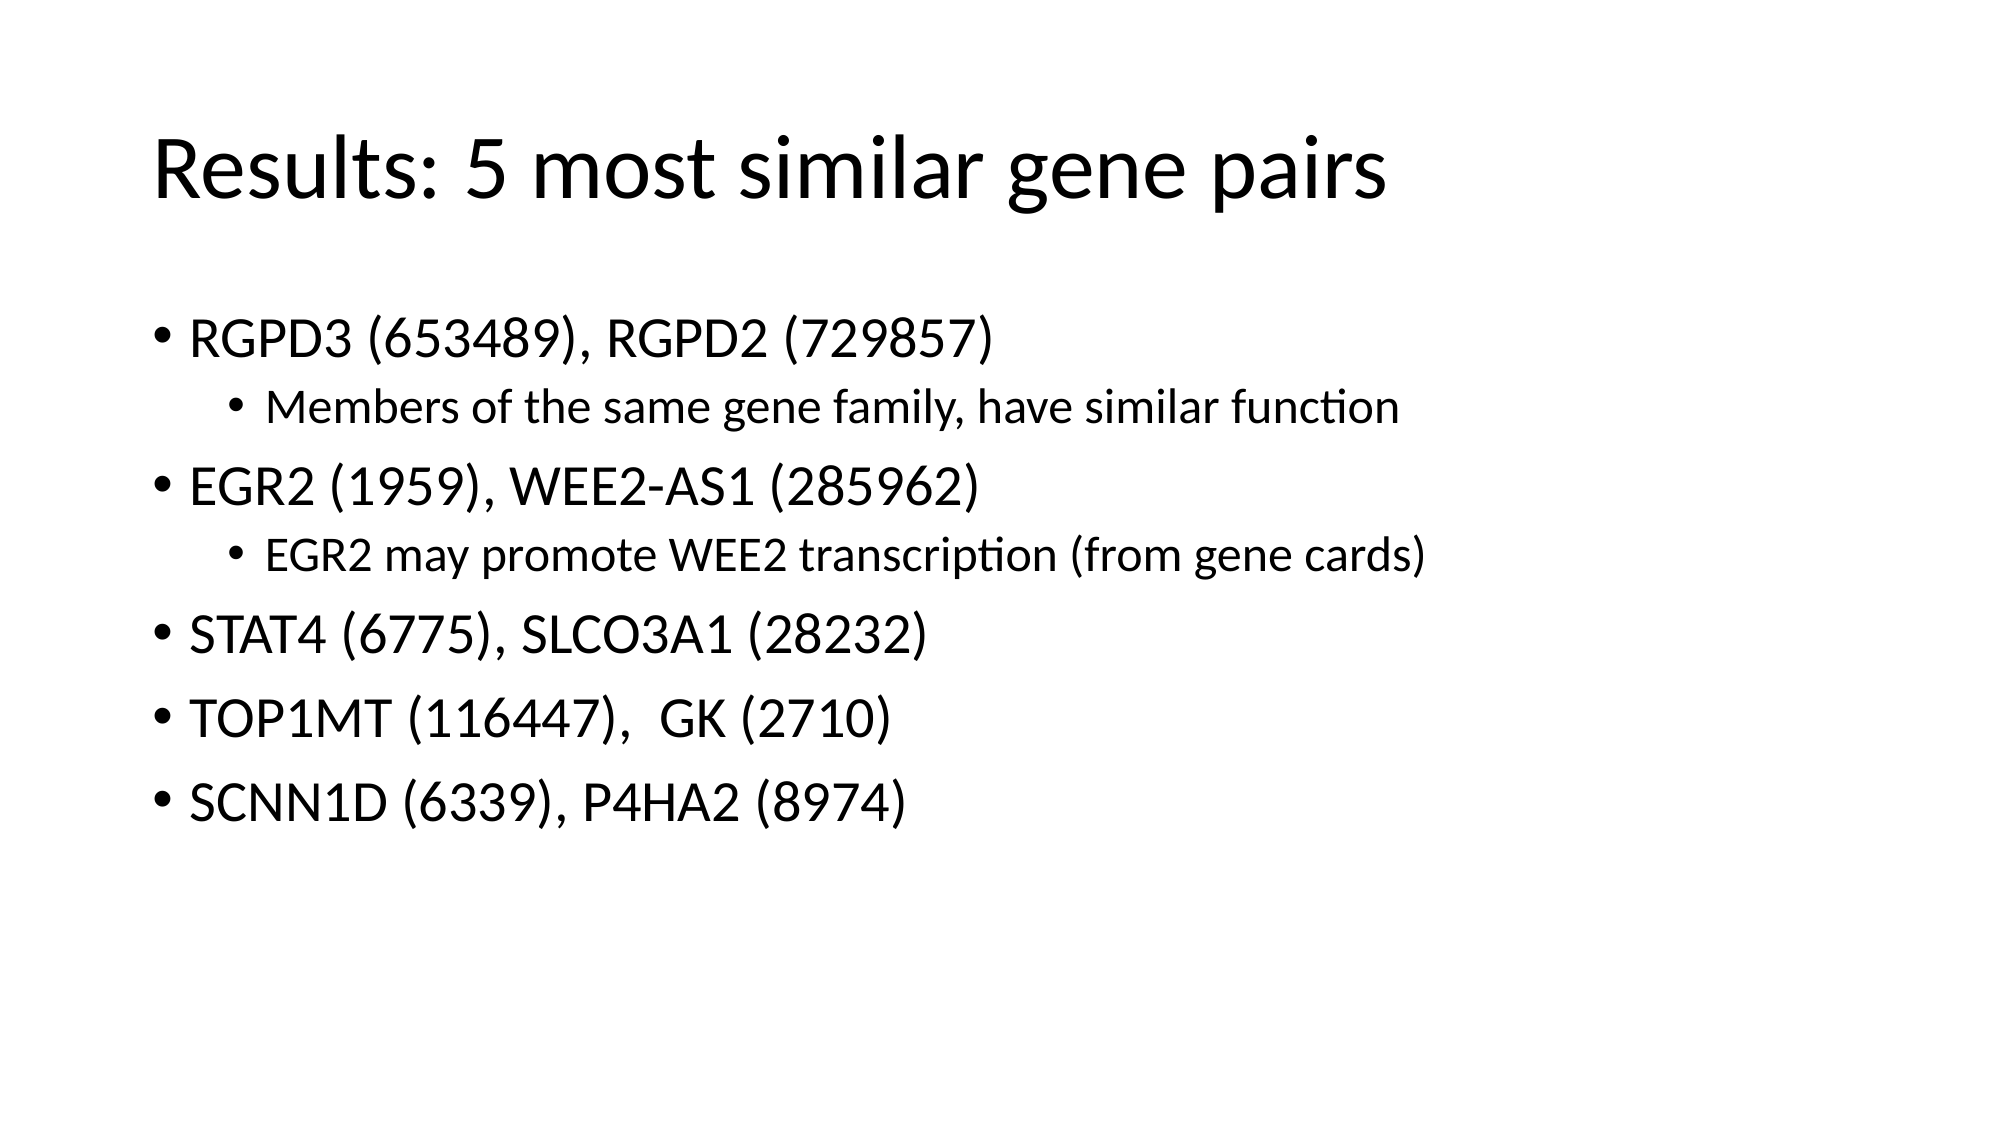

# Results: 5 most similar gene pairs
RGPD3 (653489), RGPD2 (729857)
Members of the same gene family, have similar function
EGR2 (1959), WEE2-AS1 (285962)
EGR2 may promote WEE2 transcription (from gene cards)
STAT4 (6775), SLCO3A1 (28232)
TOP1MT (116447),  GK (2710)
SCNN1D (6339), P4HA2 (8974)